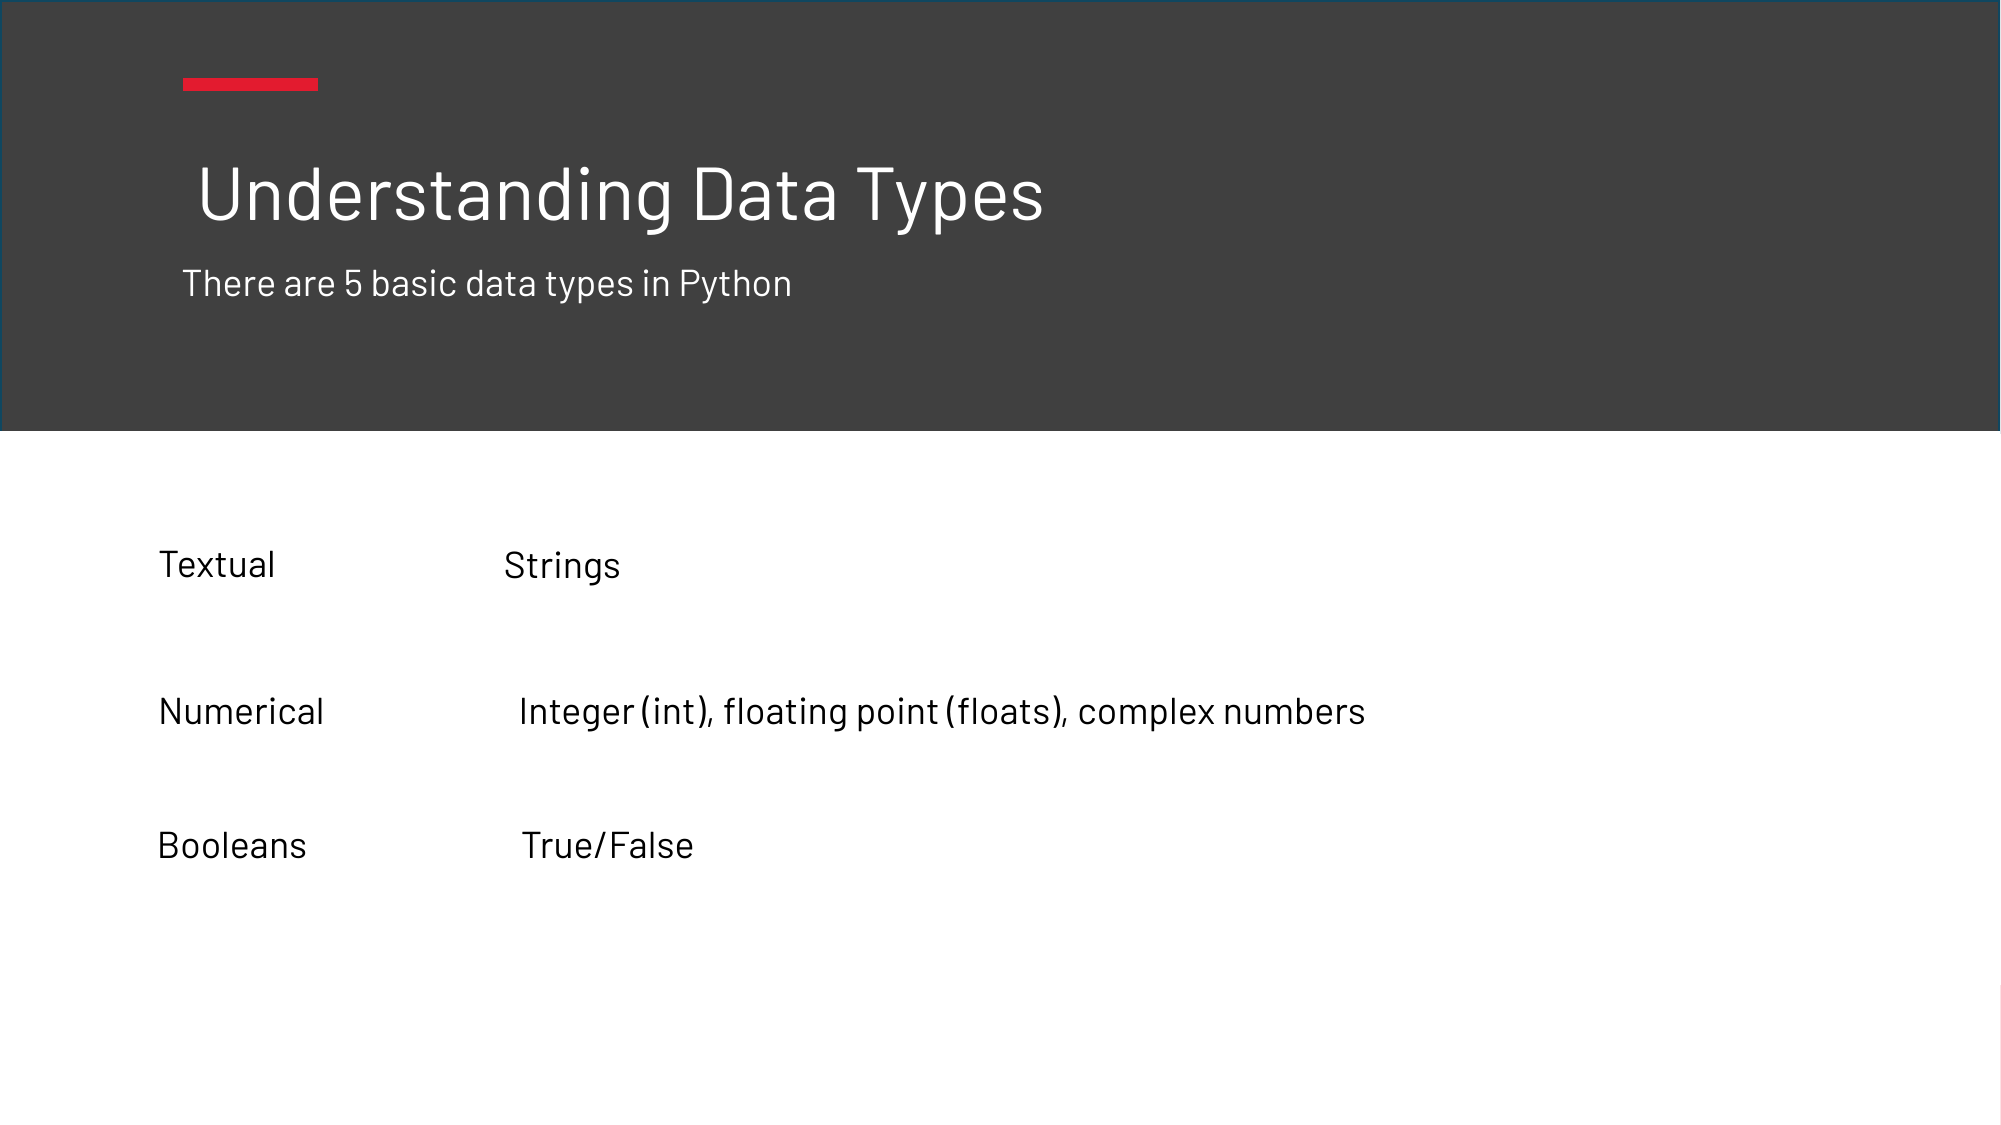

# Understanding Data Types
There are 5 basic data types in Python

Textual
Strings
Numerical
Integer (int), floating point (floats), complex numbers
Booleans
True/False